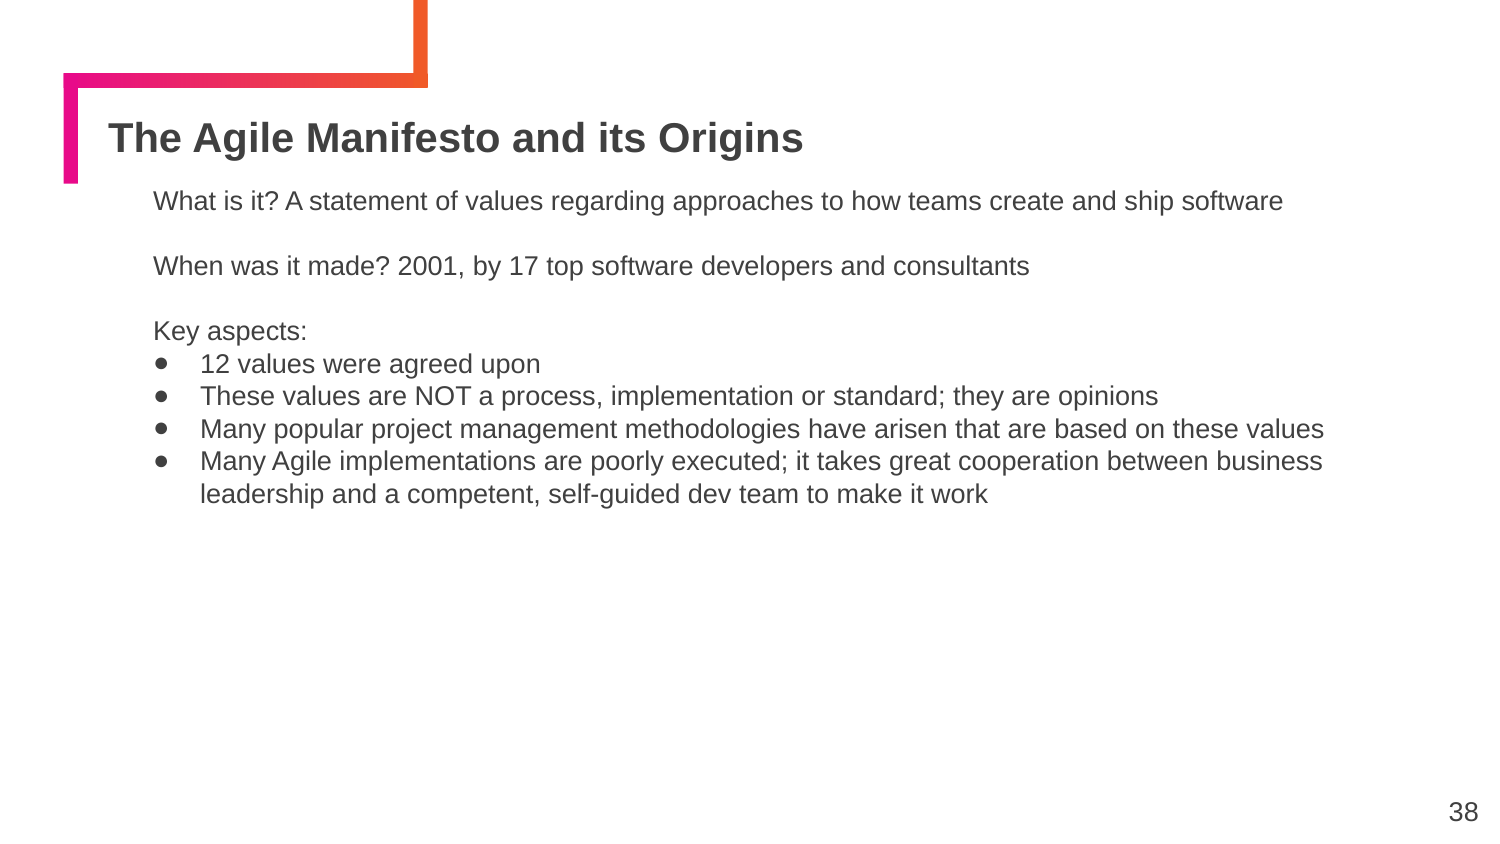

# The Agile Manifesto and its Origins
What is it? A statement of values regarding approaches to how teams create and ship software

When was it made? 2001, by 17 top software developers and consultants

Key aspects:
12 values were agreed upon
These values are NOT a process, implementation or standard; they are opinions
Many popular project management methodologies have arisen that are based on these values
Many Agile implementations are poorly executed; it takes great cooperation between business leadership and a competent, self-guided dev team to make it work
38